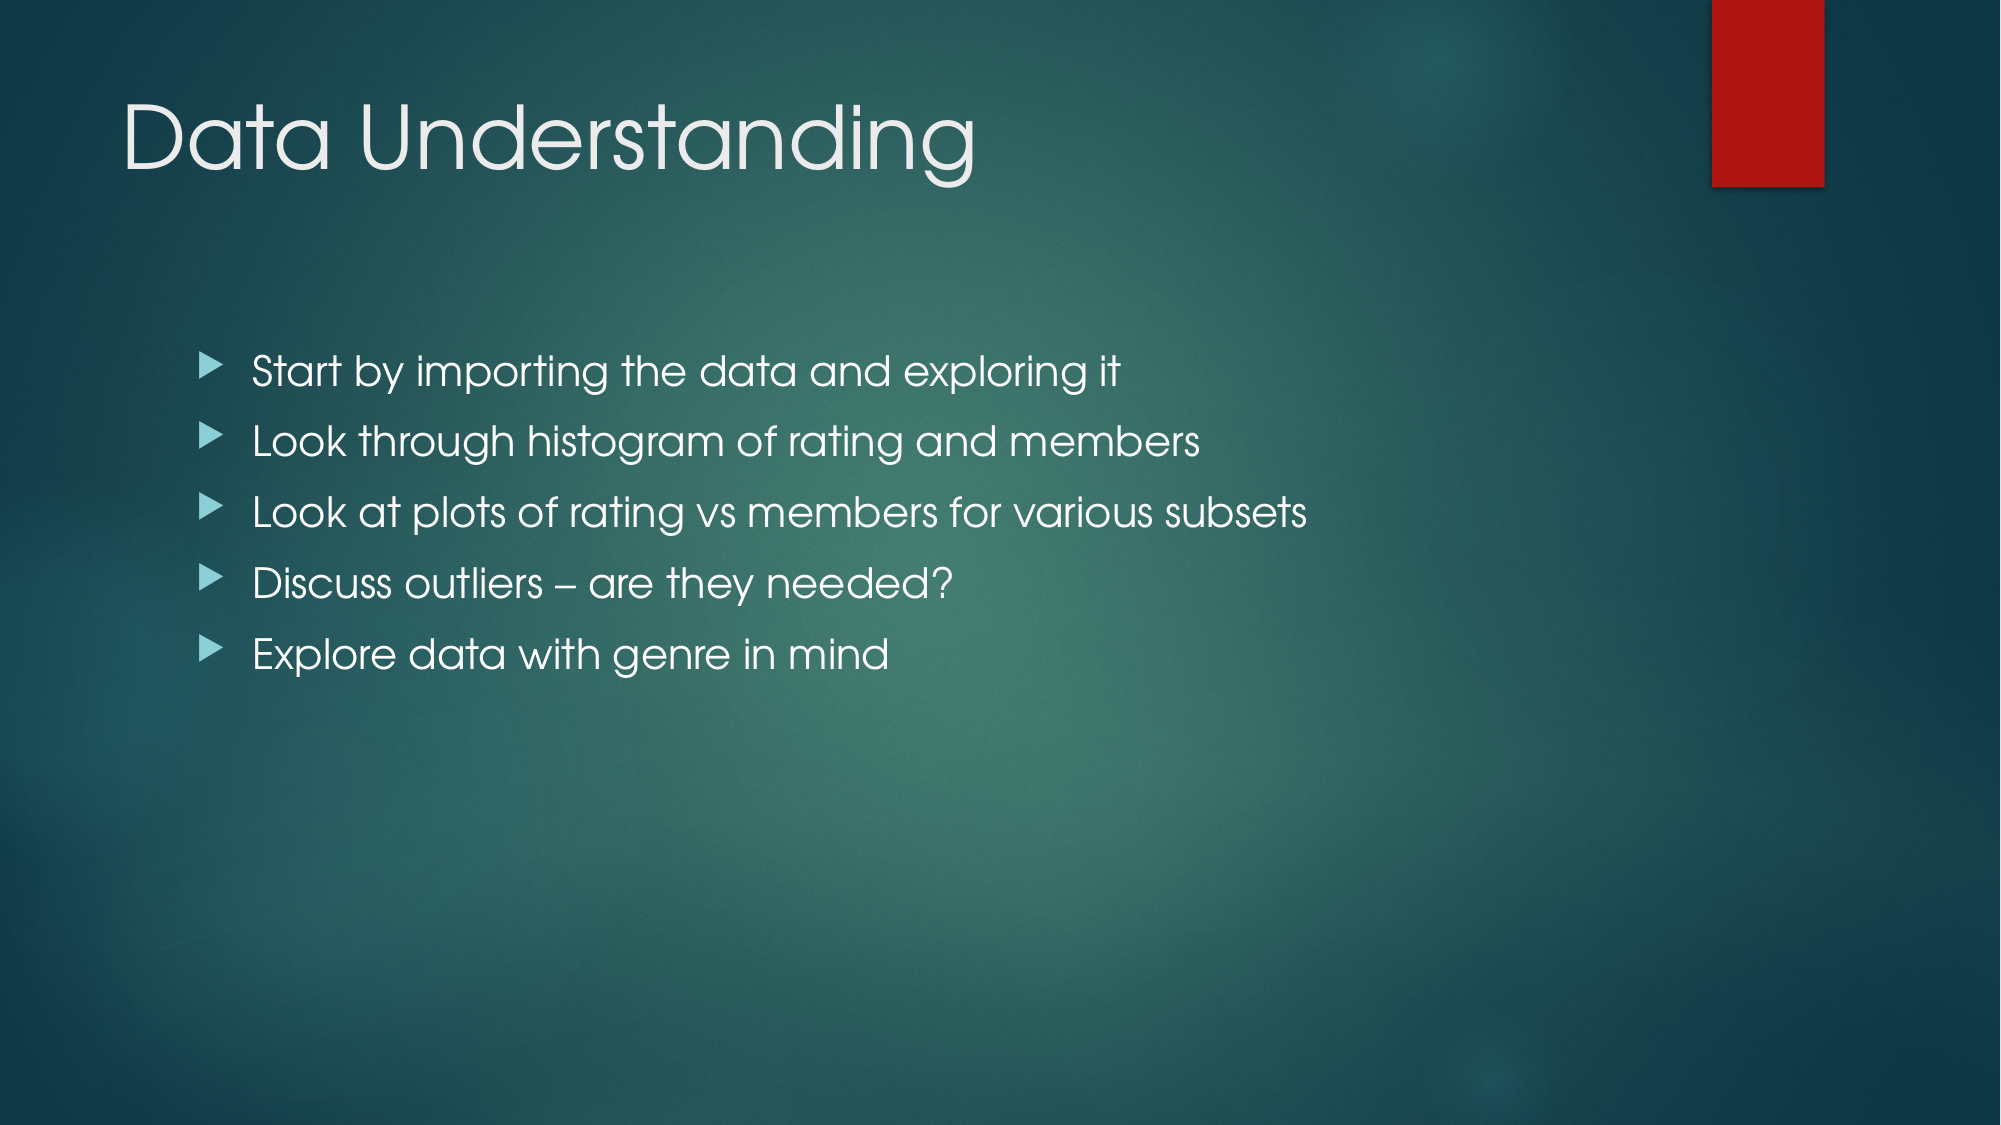

# Data Understanding
Start by importing the data and exploring it
Look through histogram of rating and members
Look at plots of rating vs members for various subsets
Discuss outliers – are they needed?
Explore data with genre in mind